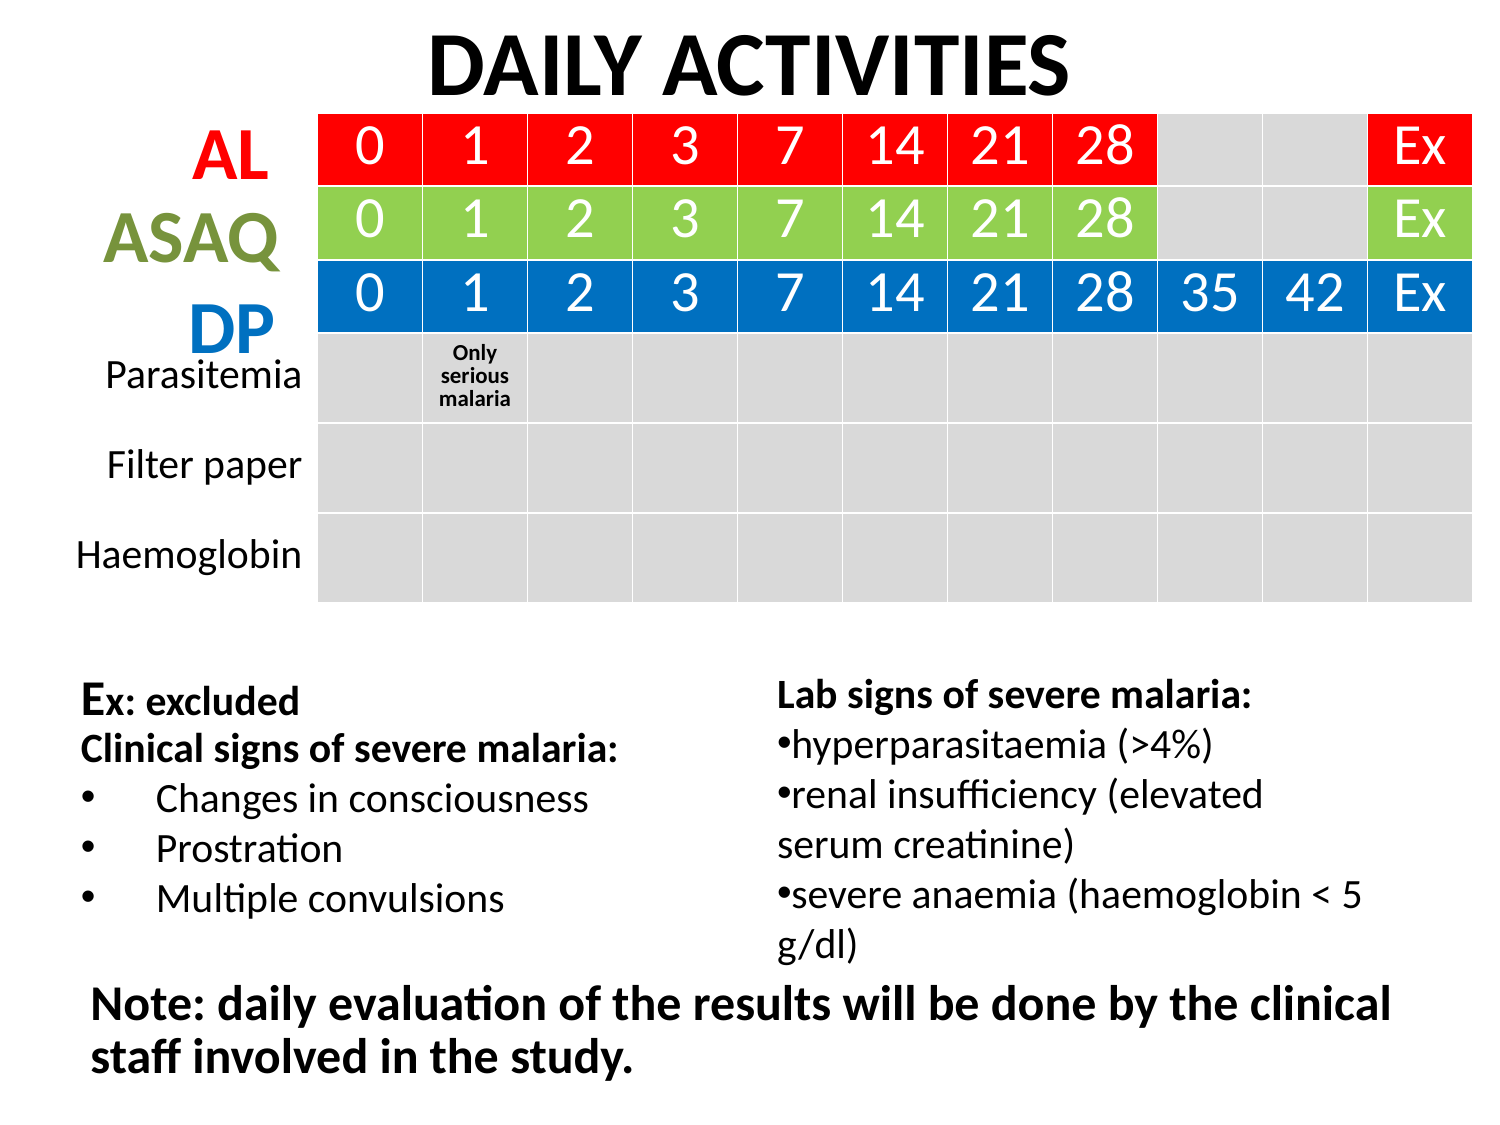

# DAILY ACTIVITIES
AL
|  | 0 | 1 | 2 | 3 | 7 | 14 | 21 | 28 |  |  | Ex |
| --- | --- | --- | --- | --- | --- | --- | --- | --- | --- | --- | --- |
|  | 0 | 1 | 2 | 3 | 7 | 14 | 21 | 28 |  |  | Ex |
|  | 0 | 1 | 2 | 3 | 7 | 14 | 21 | 28 | 35 | 42 | Ex |
| Parasitemia |  | Only serious malaria |  |  |  |  |  |  |  |  |  |
| Filter paper |  |  |  |  |  |  |  |  |  |  |  |
| Haemoglobin |  |  |  |  |  |  |  |  |  |  |  |
ASAQ
DP
Lab signs of severe malaria:
hyperparasitaemia (>4%)
renal insufficiency (elevated serum creatinine)
severe anaemia (haemoglobin < 5 g/dl)

Ex: excluded
Clinical signs of severe malaria:
Changes in consciousness
Prostration
Multiple convulsions

Note: daily evaluation of the results will be done by the clinical staff involved in the study.